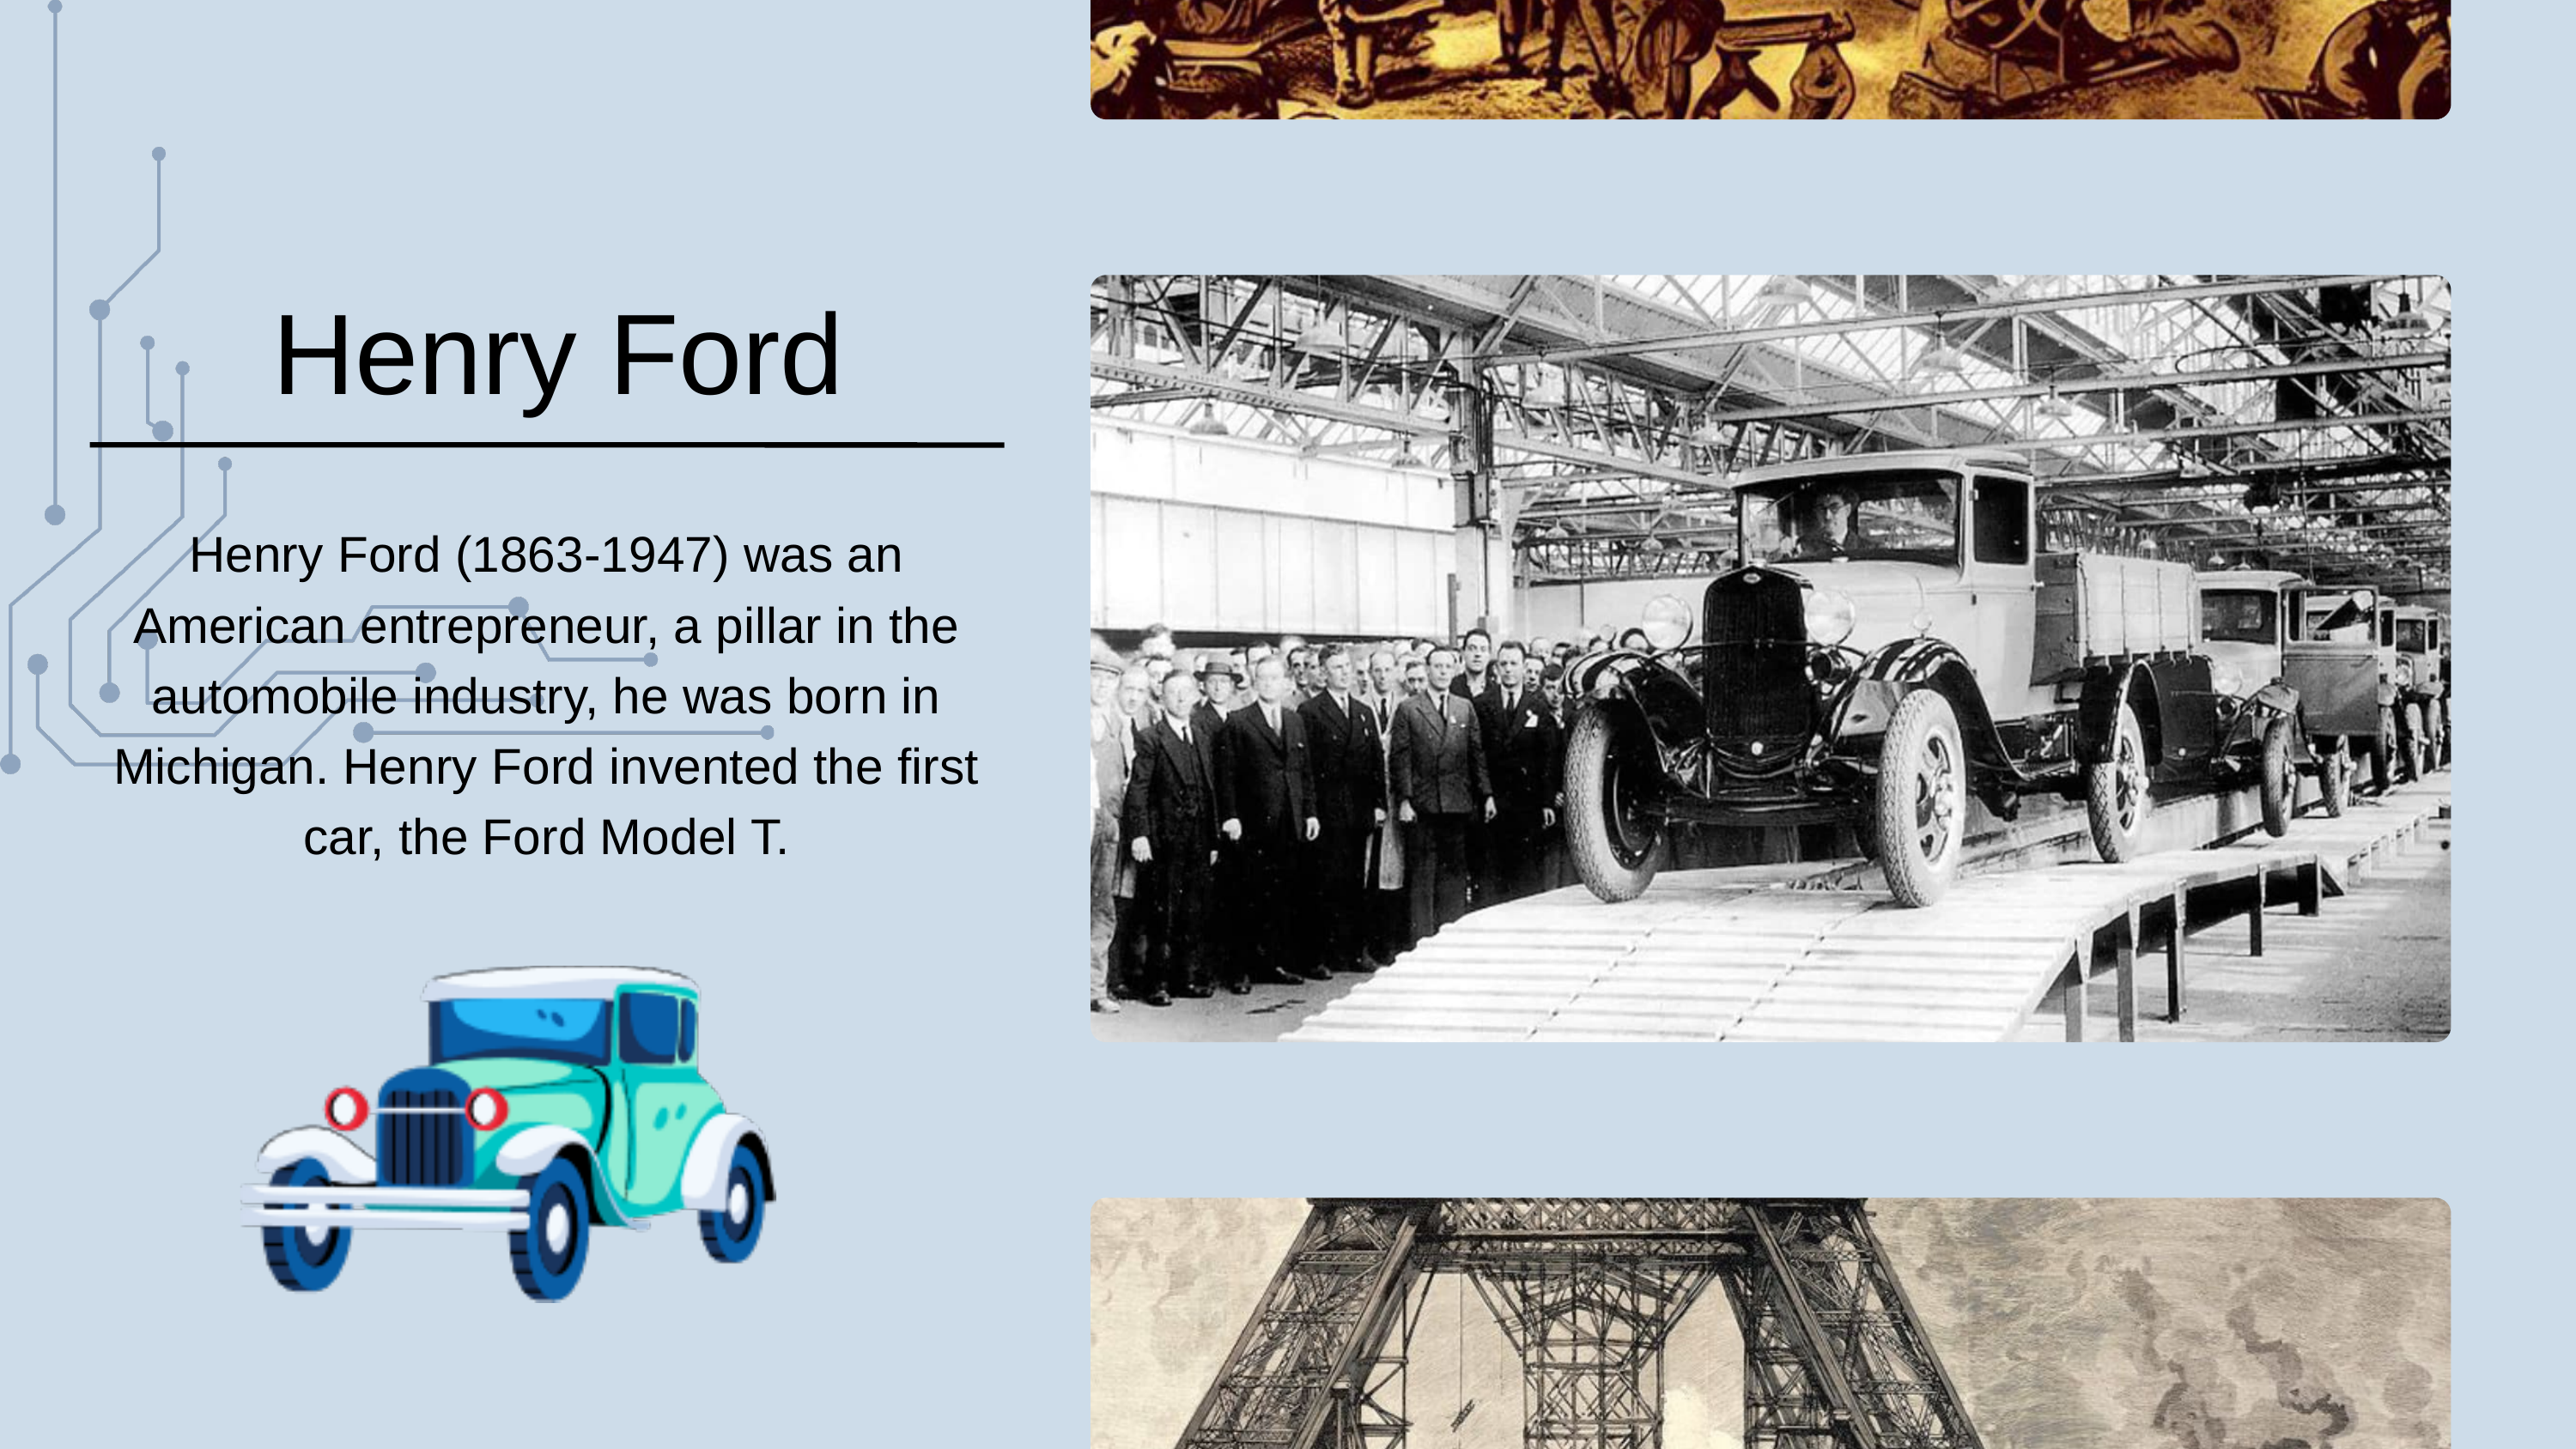

Henry Ford

Henry Ford (1863-1947) was an American entrepreneur, a pillar in the automobile industry, he was born in Michigan. Henry Ford invented the first car, the Ford Model T.